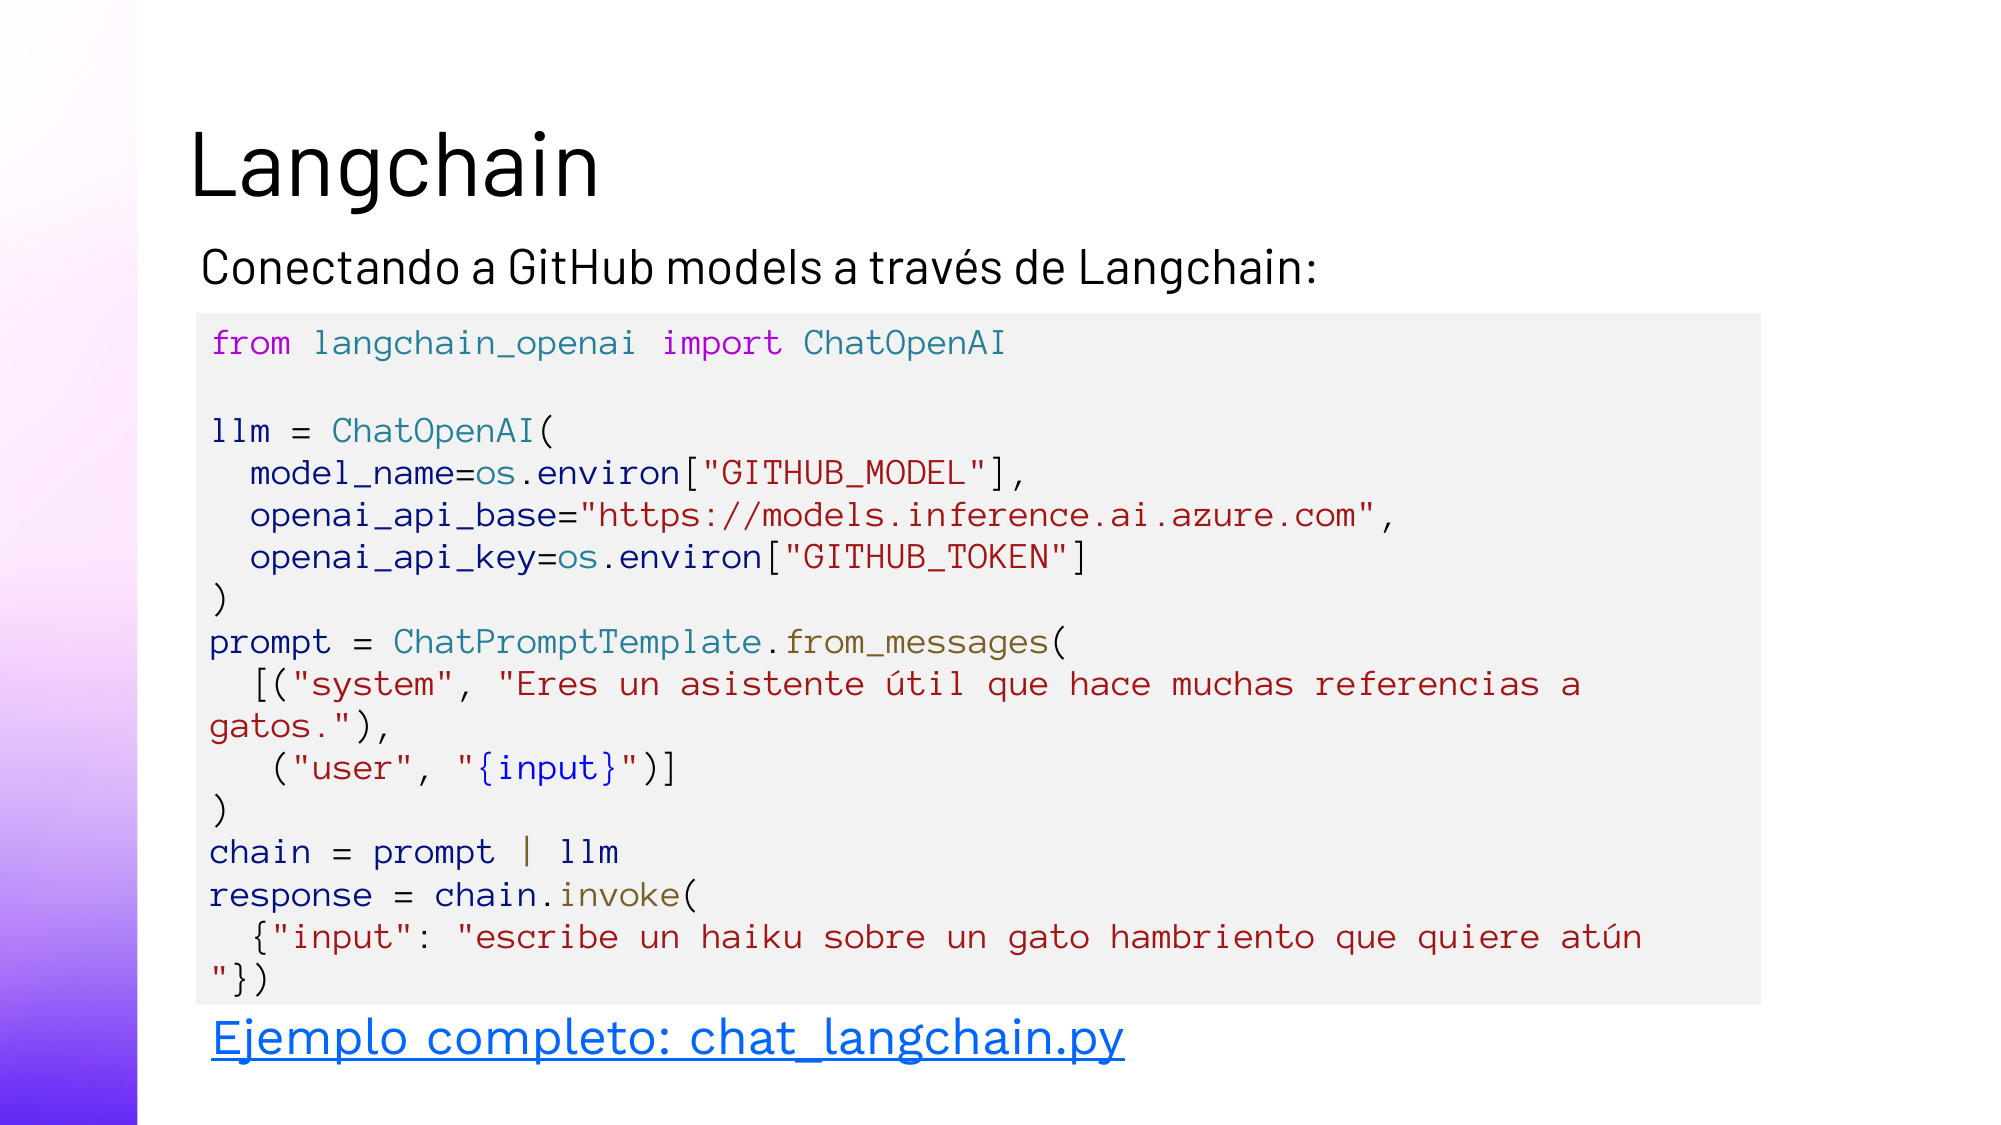

# Langchain
Conectando a GitHub models a través de Langchain:
from langchain_openai import ChatOpenAI

llm = ChatOpenAI(
  model_name=os.environ["GITHUB_MODEL"],
  openai_api_base="https://models.inference.ai.azure.com",
  openai_api_key=os.environ["GITHUB_TOKEN"]
)
prompt = ChatPromptTemplate.from_messages(
  [("system", "Eres un asistente útil que hace muchas referencias a gatos."),
   ("user", "{input}")]
)
chain = prompt | llm
response = chain.invoke(
  {"input": "escribe un haiku sobre un gato hambriento que quiere atún
"})
Ejemplo completo: chat_langchain.py